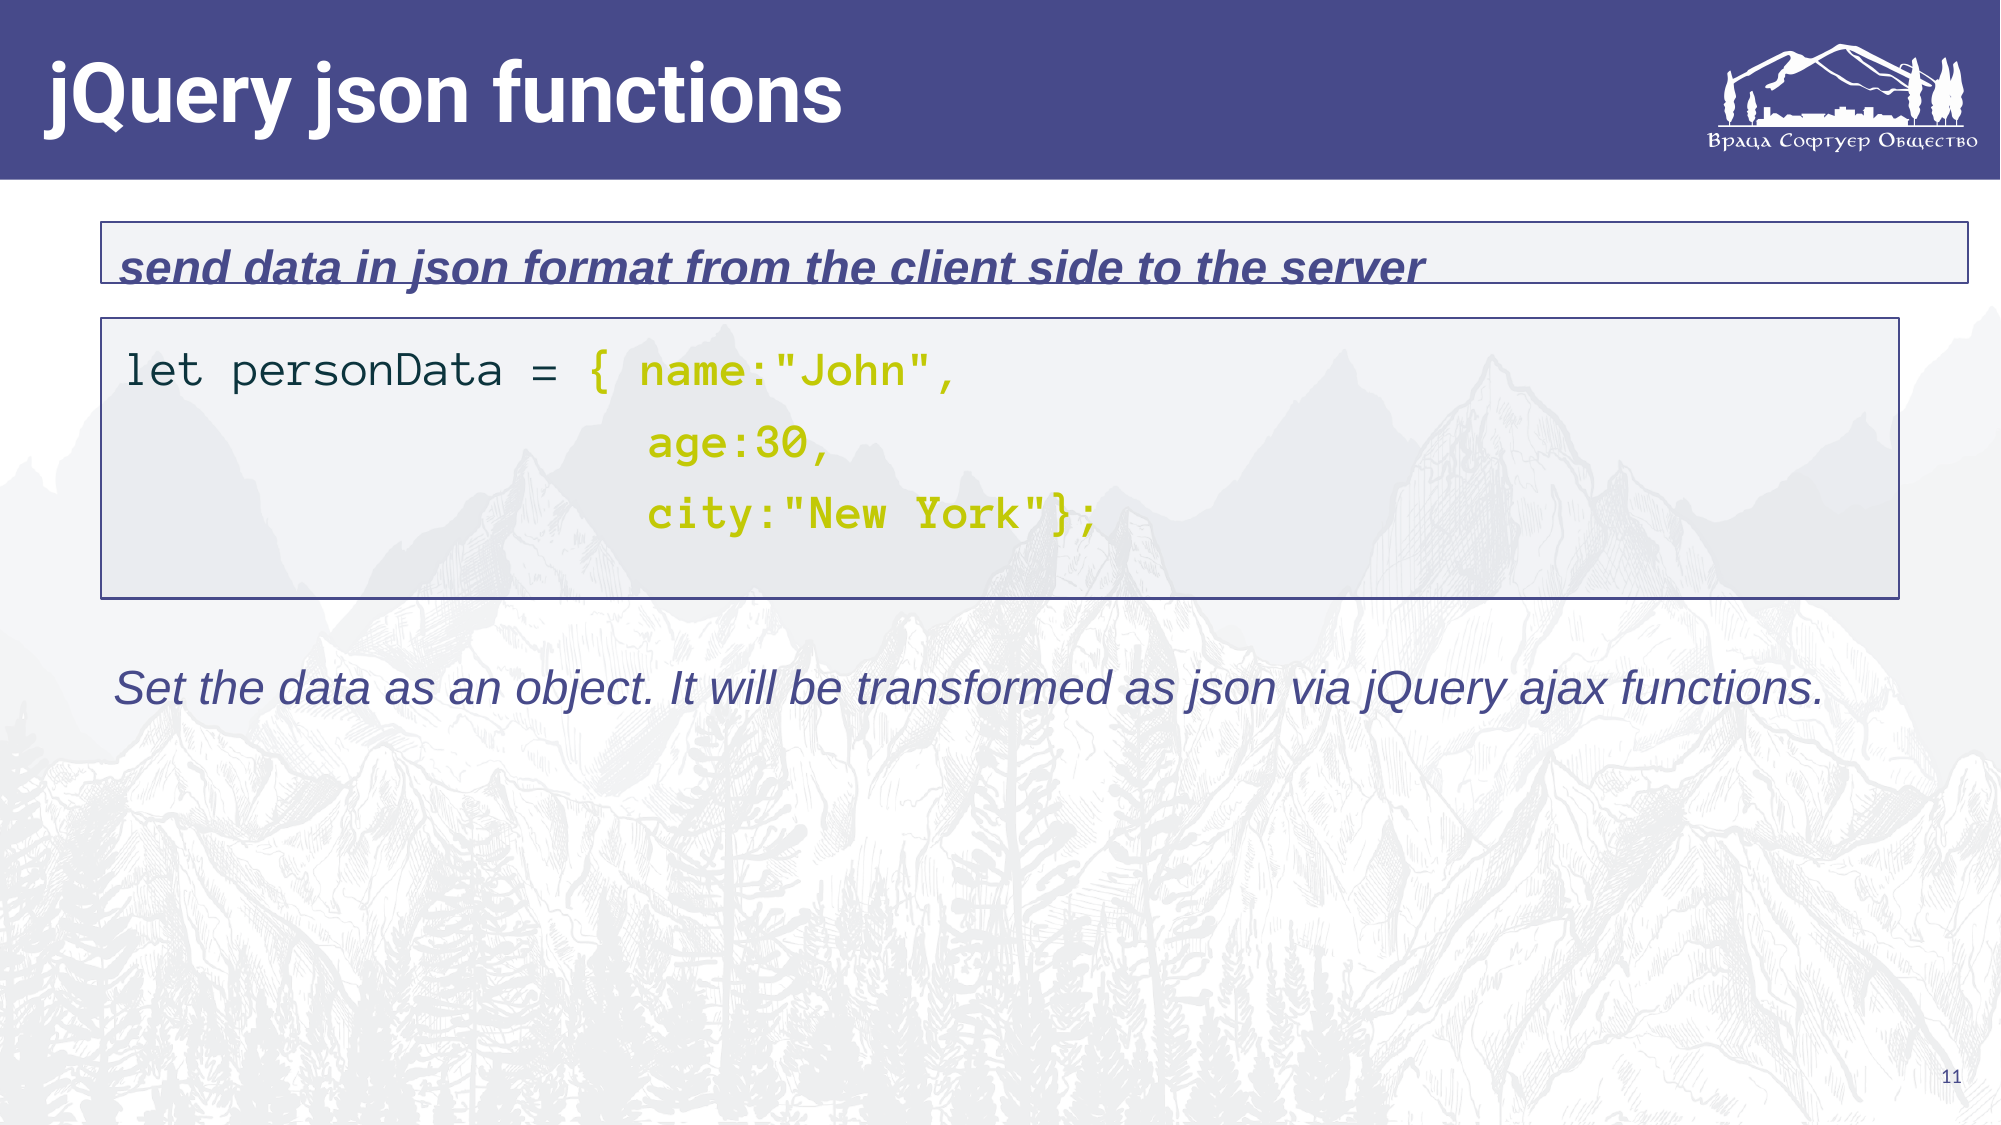

# jQuery json functions
send data in json format from the client side to the server

let personData = { name:"John",
age:30,
city:"New York"};

Set the data as an object. It will be transformed as json via jQuery ajax functions.

11